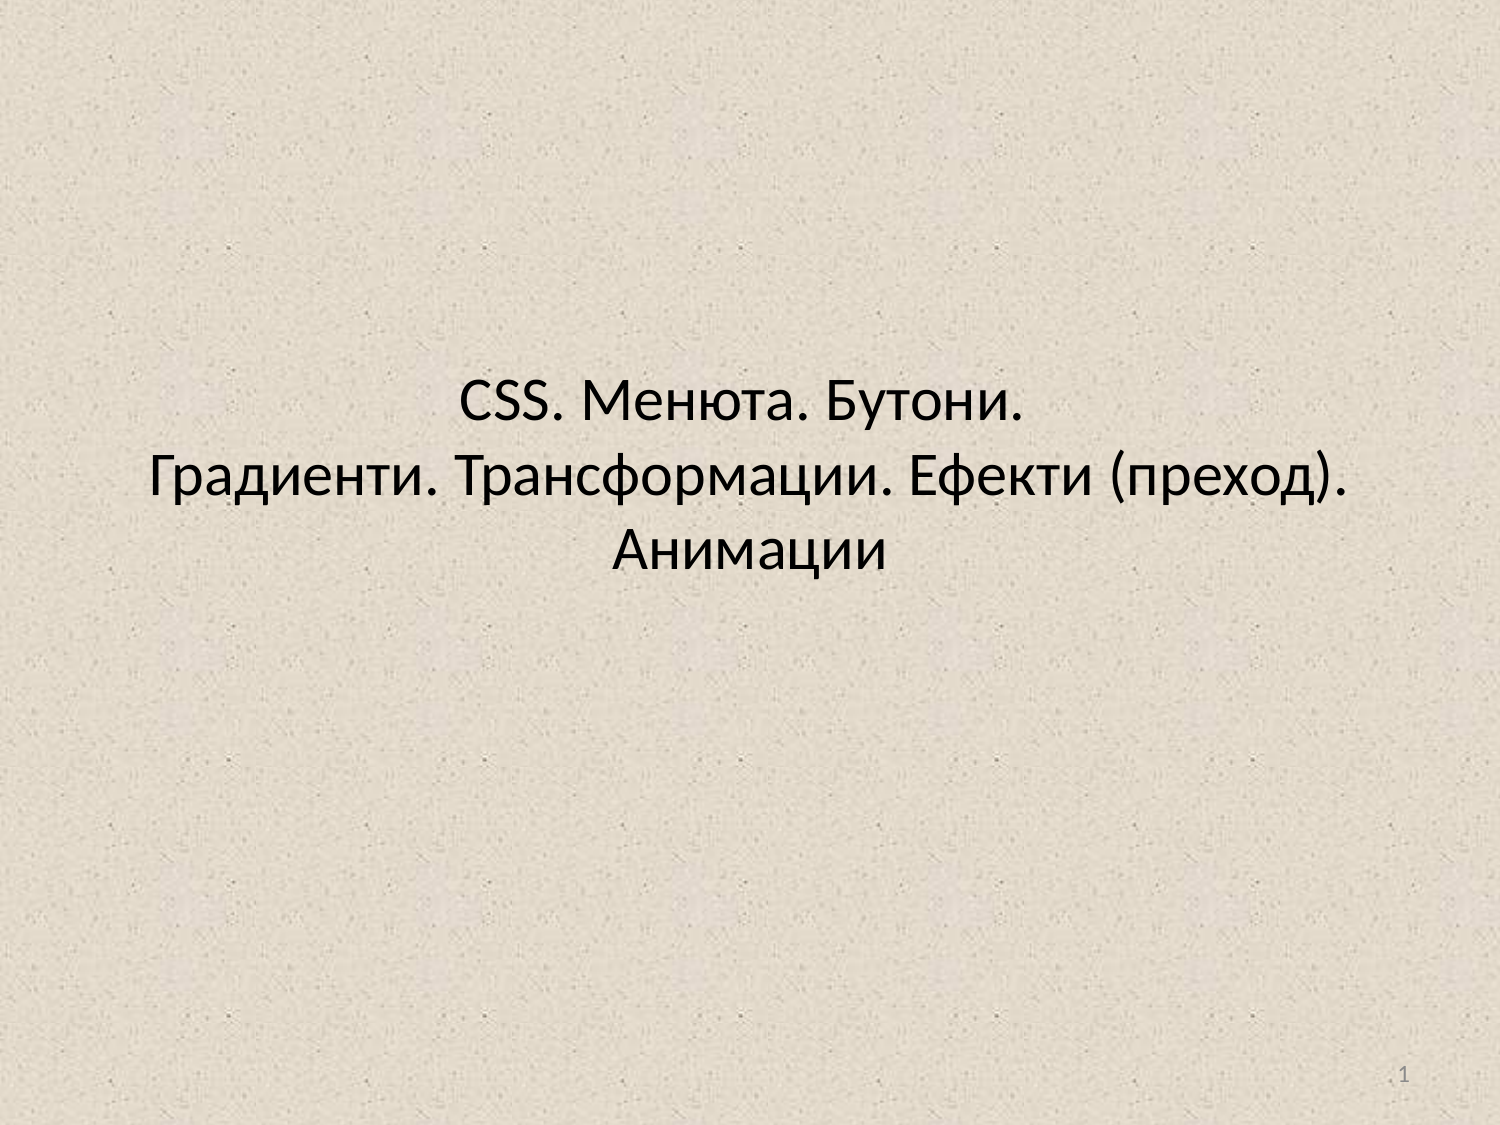

# CSS. Менюта. Бутони. Градиенти. Трансформации. Ефекти (преход). Анимации

1